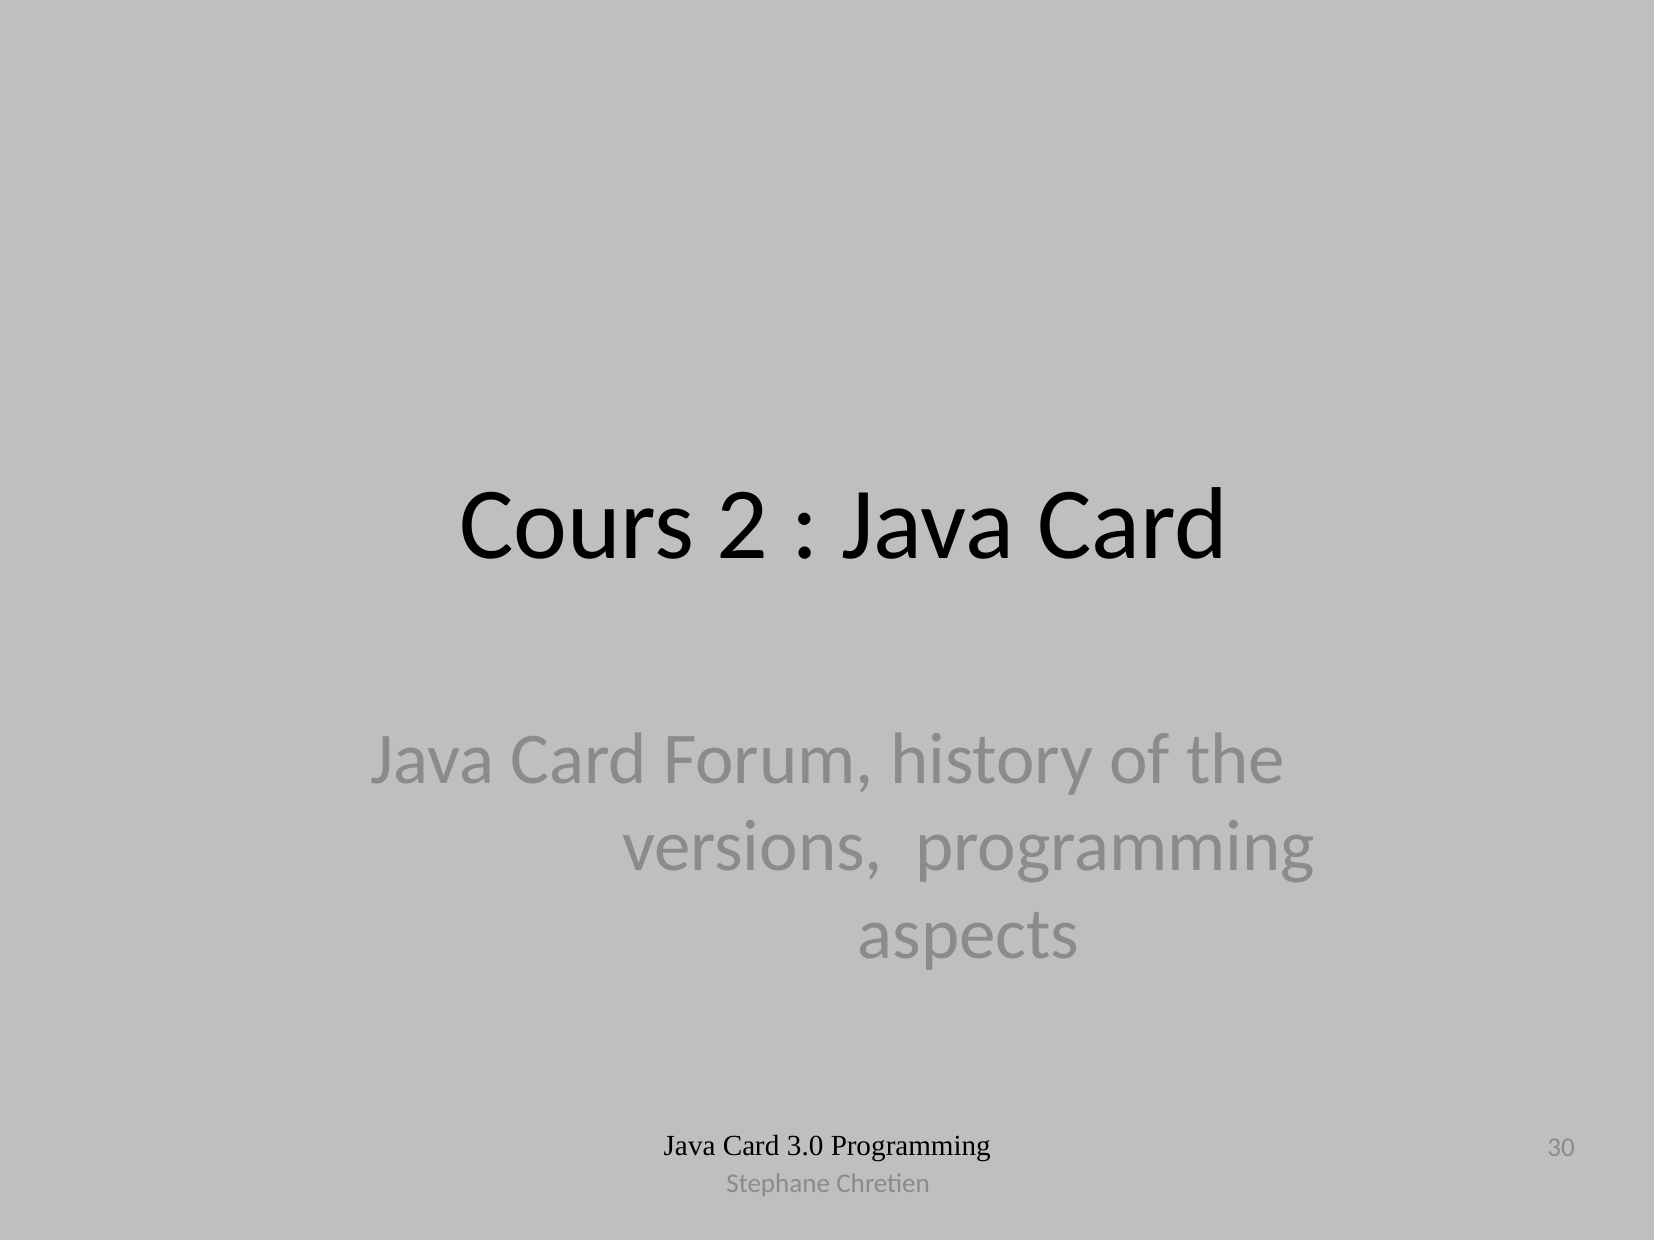

# Cours 2 : Java Card
Java Card Forum, history of the versions,  programming aspects
Java Card 3.0 Programming
30
Stephane Chretien